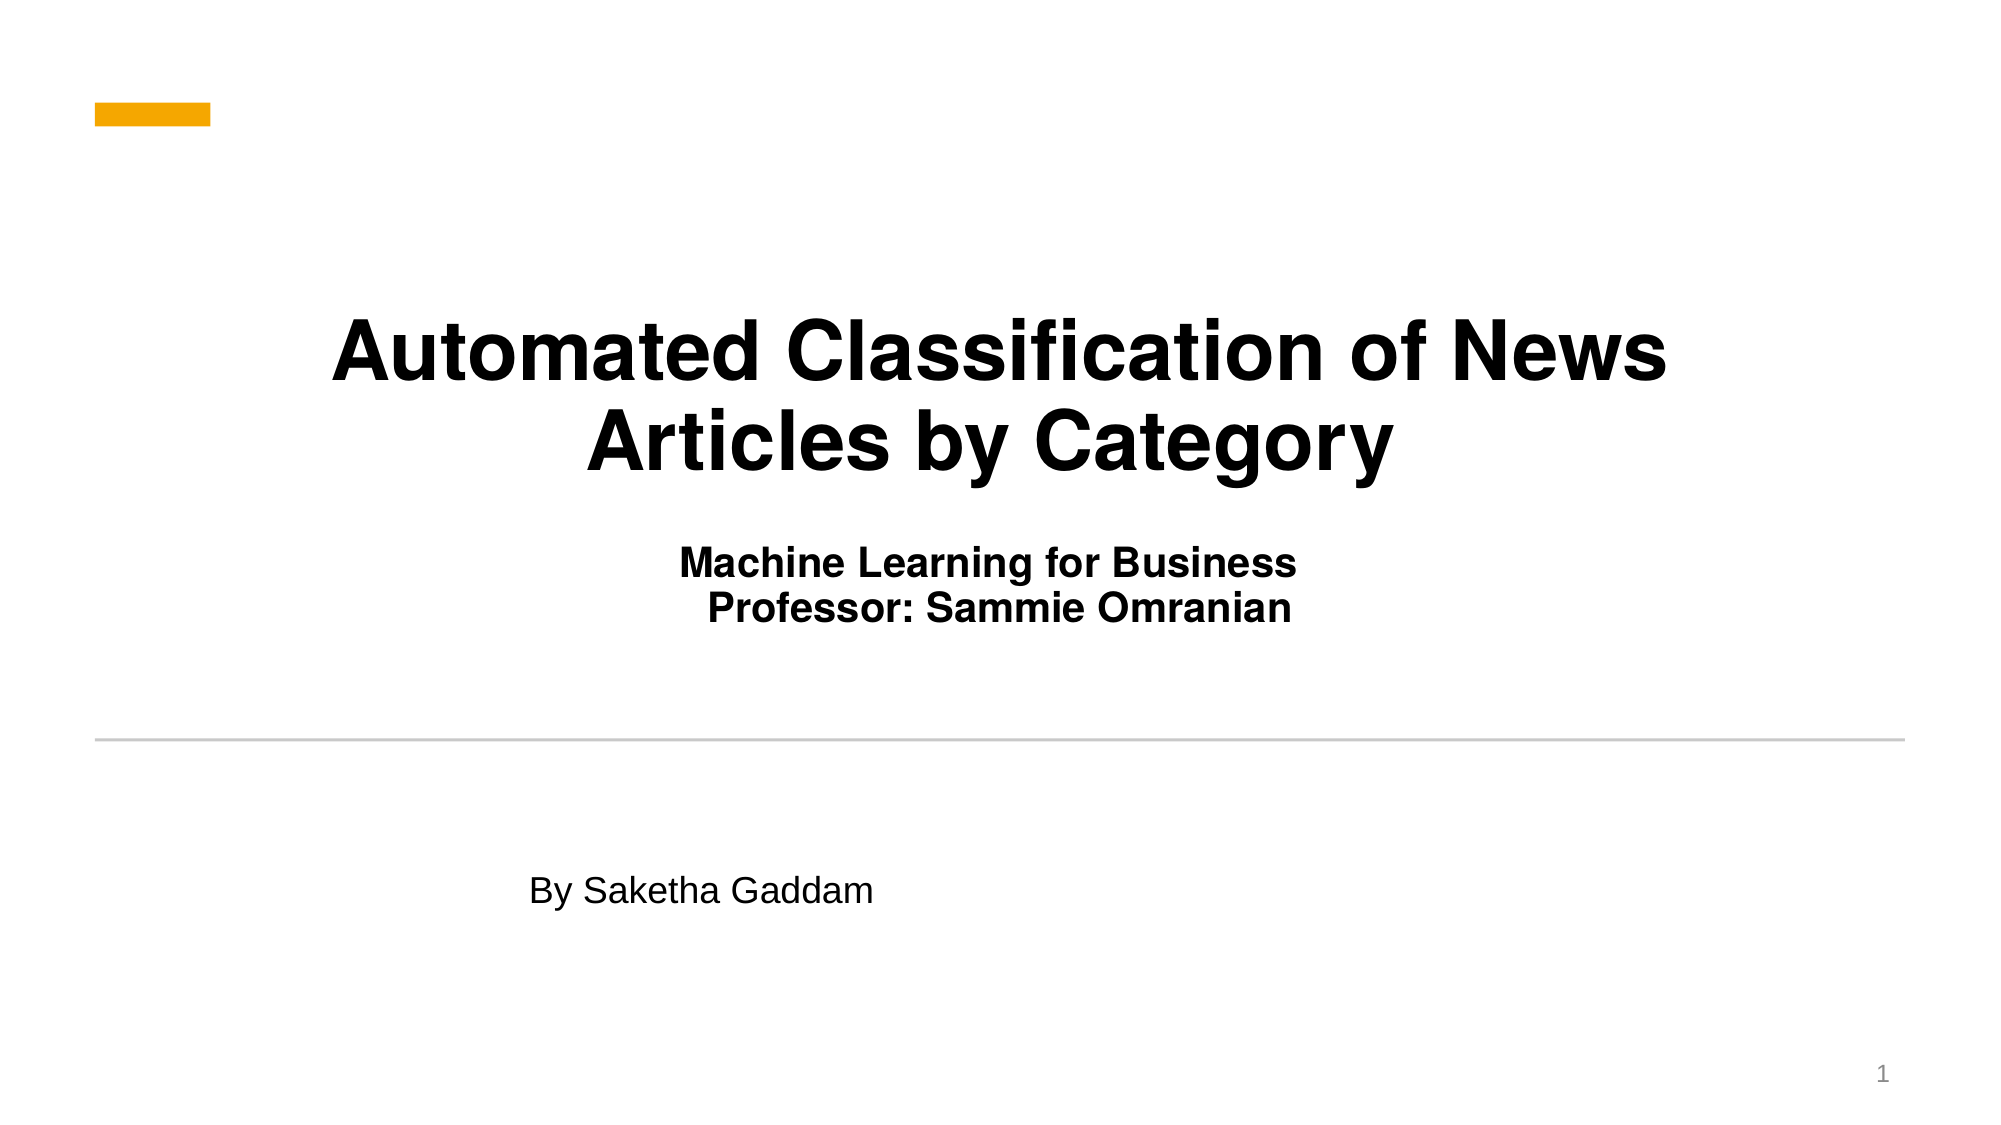

# Automated Classification of News Articles by Category
 
Machine Learning for Business
Professor: Sammie Omranian

       By Saketha Gaddam
1